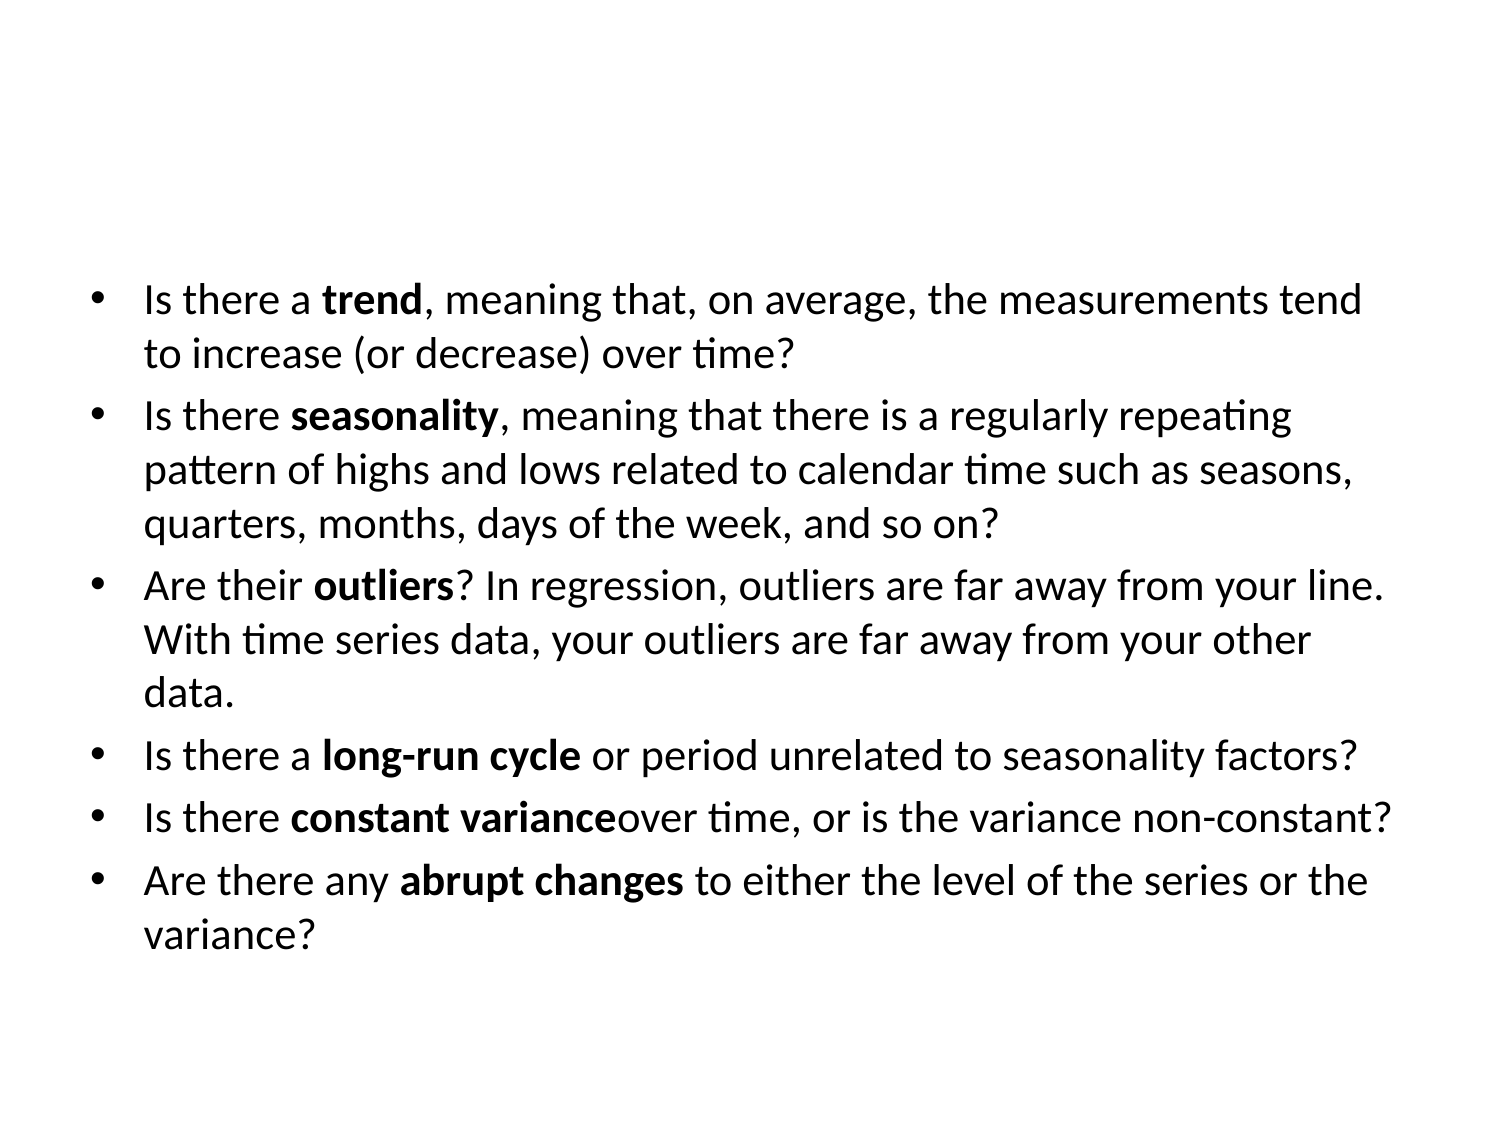

#
Is there a trend, meaning that, on average, the measurements tend to increase (or decrease) over time?
Is there seasonality, meaning that there is a regularly repeating pattern of highs and lows related to calendar time such as seasons, quarters, months, days of the week, and so on?
Are their outliers? In regression, outliers are far away from your line. With time series data, your outliers are far away from your other data.
Is there a long-run cycle or period unrelated to seasonality factors?
Is there constant varianceover time, or is the variance non-constant?
Are there any abrupt changes to either the level of the series or the variance?